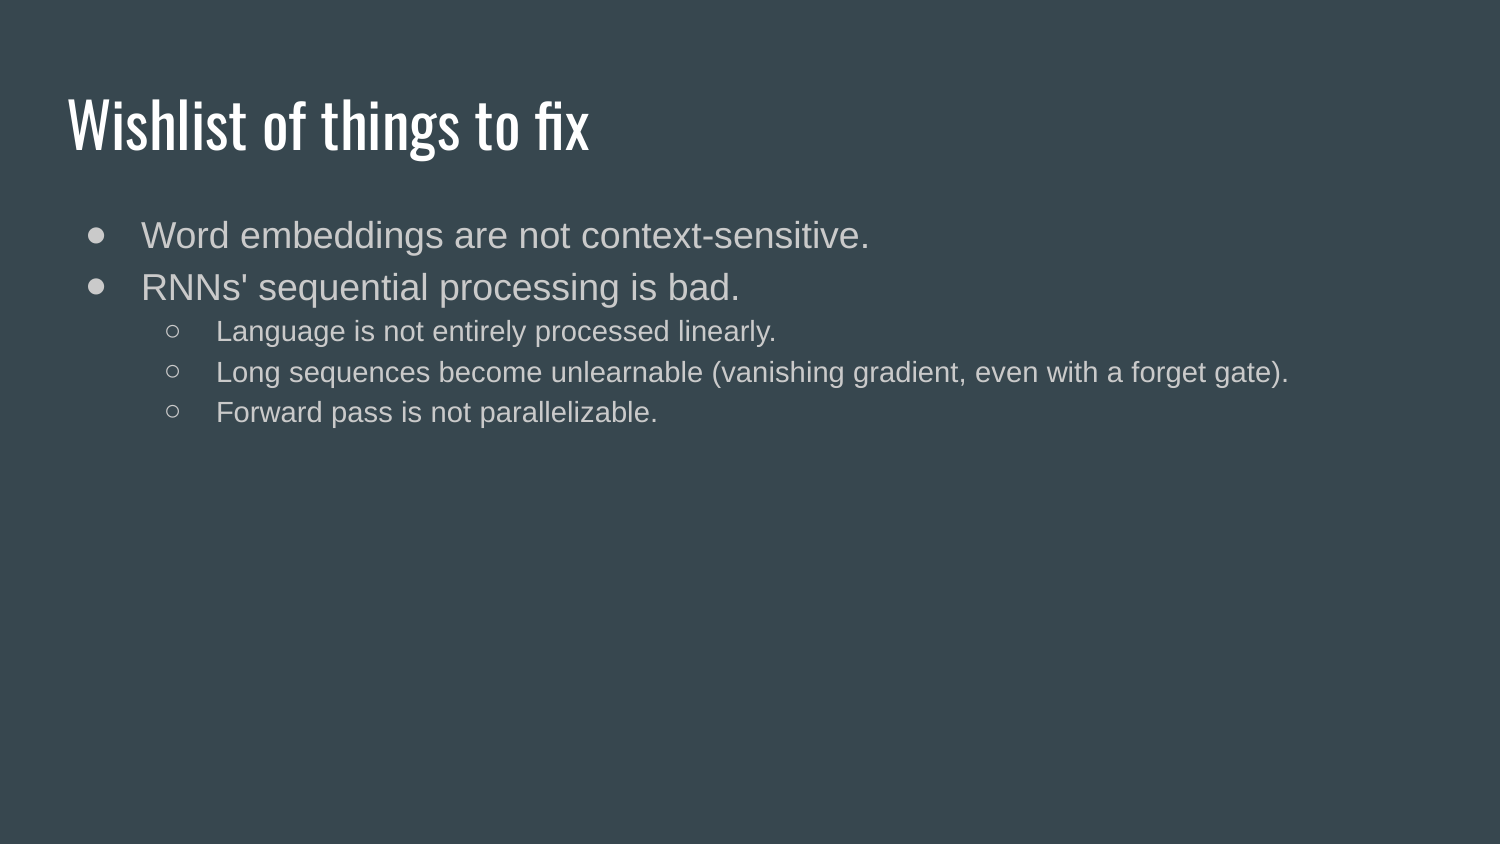

# Wishlist of things to fix
Word embeddings are not context-sensitive.
RNNs' sequential processing is bad.
Language is not entirely processed linearly.
Long sequences become unlearnable (vanishing gradient, even with a forget gate).
Forward pass is not parallelizable.